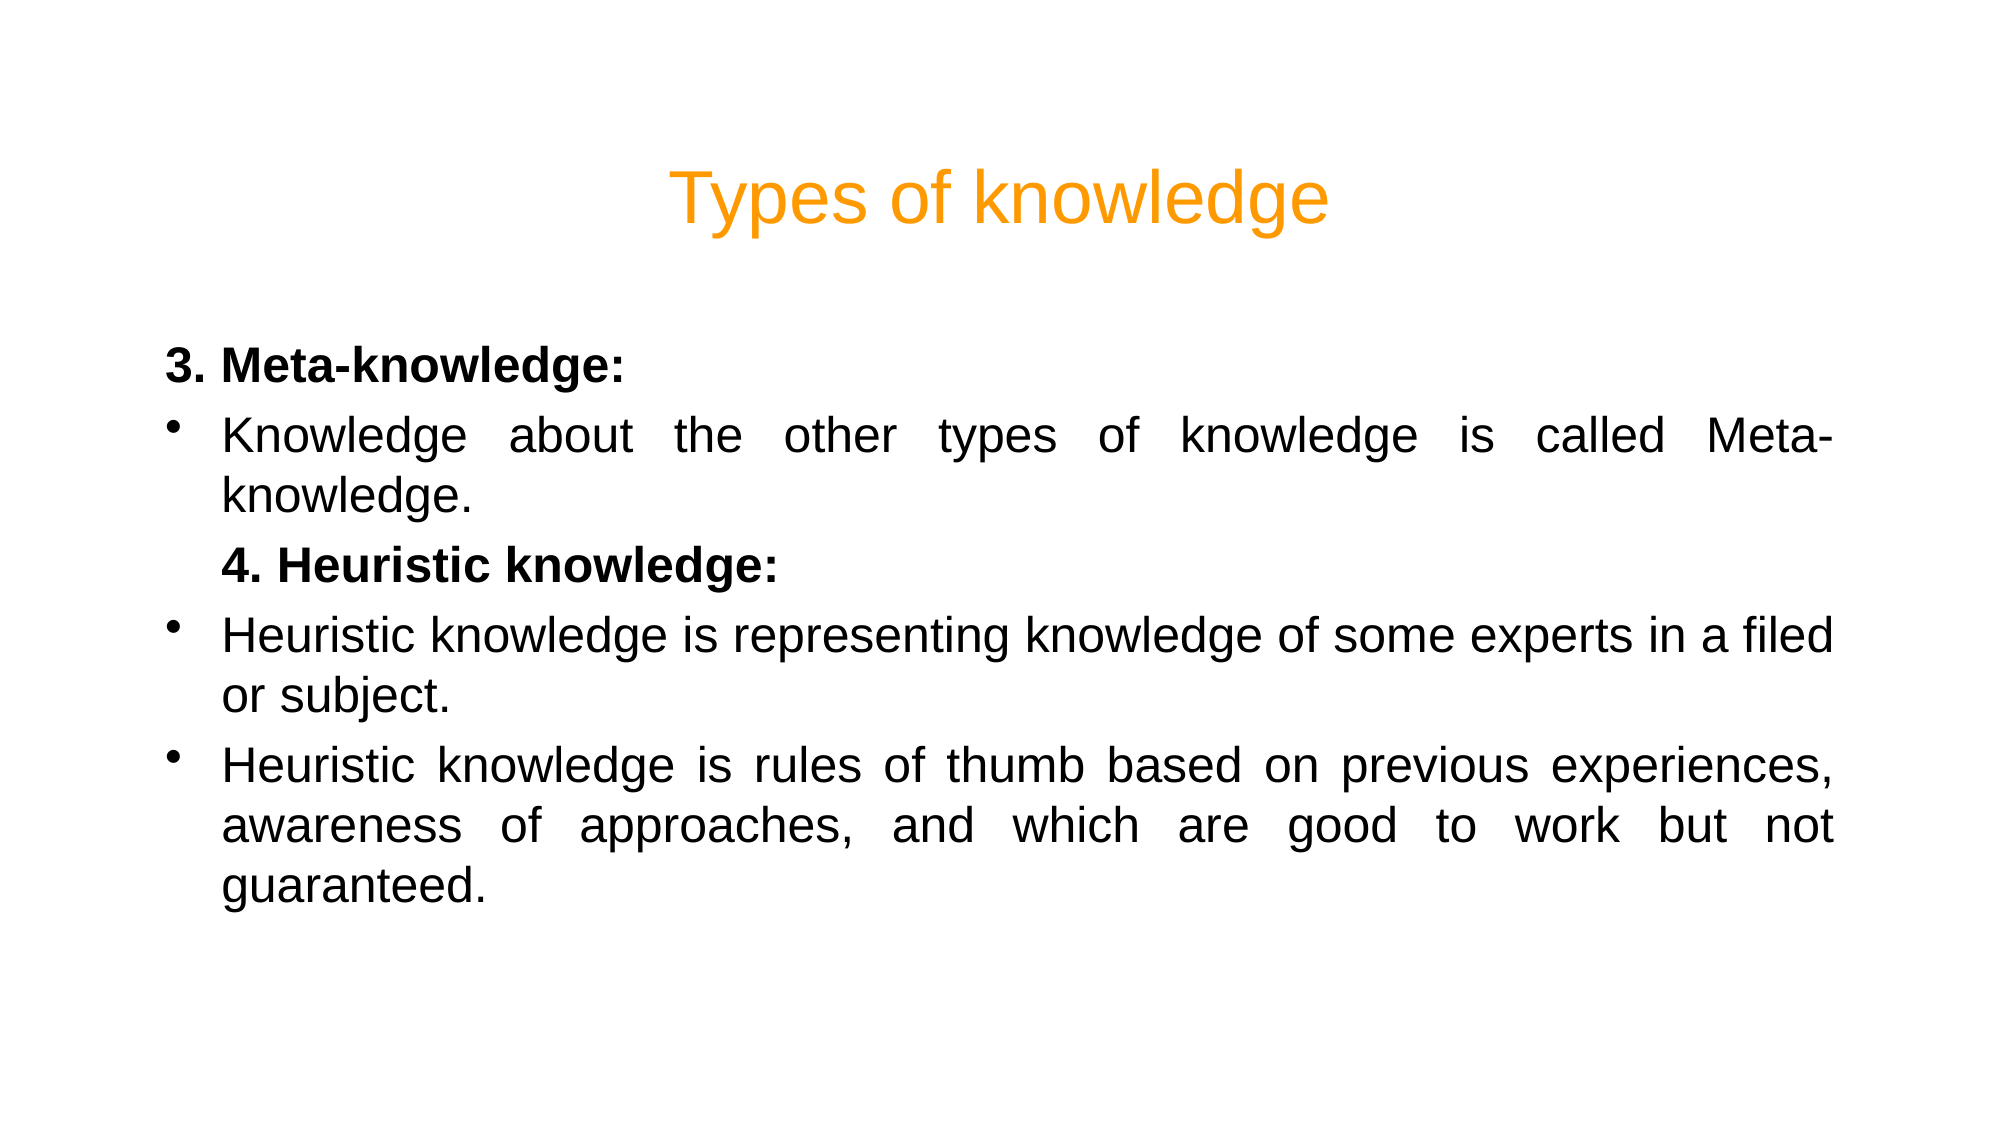

# Types of knowledge
3. Meta-knowledge:
Knowledge about the other types of knowledge is called Meta-knowledge.
4. Heuristic knowledge:
Heuristic knowledge is representing knowledge of some experts in a filed or subject.
Heuristic knowledge is rules of thumb based on previous experiences, awareness of approaches, and which are good to work but not guaranteed.